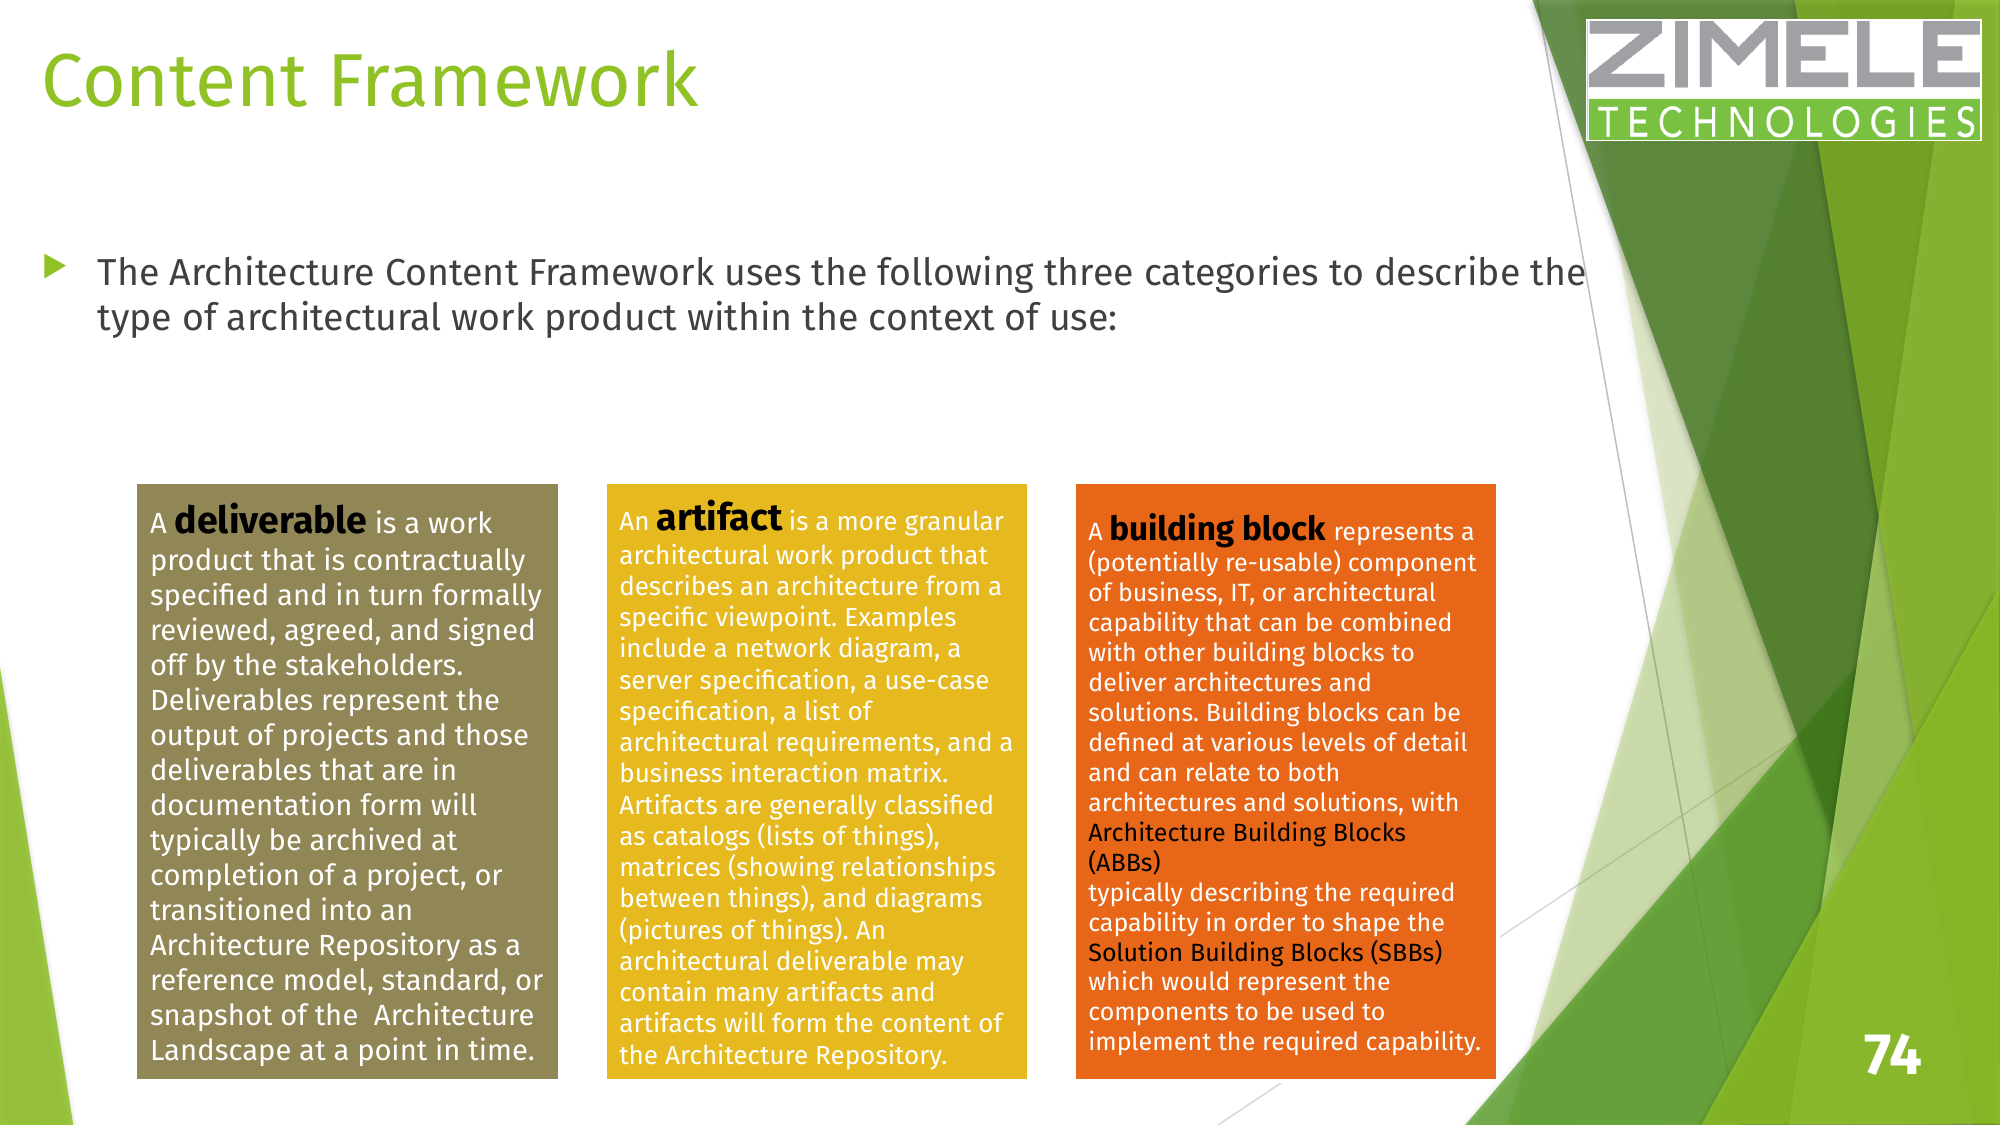

# Content Framework
The Architecture Content Framework uses the following three categories to describe the type of architectural work product within the context of use:
A deliverable is a work product that is contractually specified and in turn formally reviewed, agreed, and signed off by the stakeholders.
Deliverables represent the output of projects and those deliverables that are in documentation form will typically be archived at completion of a project, or transitioned into an Architecture Repository as a reference model, standard, or snapshot of the  Architecture Landscape at a point in time.
An artifact is a more granular architectural work product that describes an architecture from a specific viewpoint. Examples include a network diagram, a server specification, a use-case specification, a list of architectural requirements, and a business interaction matrix. Artifacts are generally classified as catalogs (lists of things), matrices (showing relationships between things), and diagrams (pictures of things). An architectural deliverable may contain many artifacts and artifacts will form the content of the Architecture Repository.
A building block represents a (potentially re-usable) component of business, IT, or architectural capability that can be combined with other building blocks to deliver architectures and solutions. Building blocks can be defined at various levels of detail and can relate to both architectures and solutions, with Architecture Building Blocks (ABBs)
typically describing the required capability in order to shape the Solution Building Blocks (SBBs) which would represent the components to be used to
implement the required capability.
74